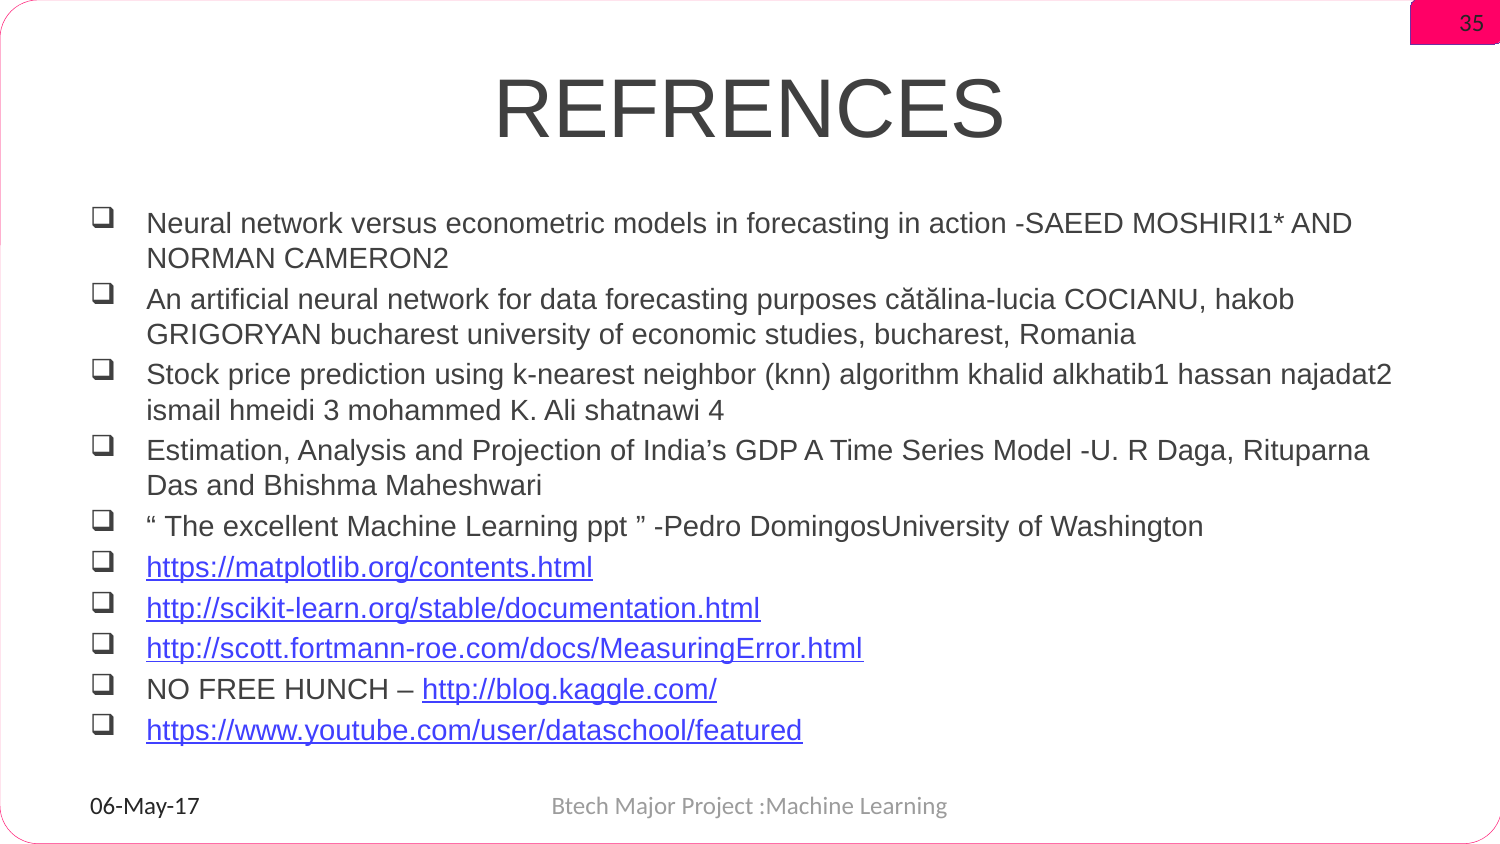

35
# REFRENCES
Neural network versus econometric models in forecasting in action -SAEED MOSHIRI1* AND NORMAN CAMERON2
An artificial neural network for data forecasting purposes cătălina-lucia COCIANU, hakob GRIGORYAN bucharest university of economic studies, bucharest, Romania
Stock price prediction using k-nearest neighbor (knn) algorithm khalid alkhatib1 hassan najadat2 ismail hmeidi 3 mohammed K. Ali shatnawi 4
Estimation, Analysis and Projection of India’s GDP A Time Series Model -U. R Daga, Rituparna Das and Bhishma Maheshwari
“ The excellent Machine Learning ppt ” -Pedro DomingosUniversity of Washington
https://matplotlib.org/contents.html
http://scikit-learn.org/stable/documentation.html
http://scott.fortmann-roe.com/docs/MeasuringError.html
NO FREE HUNCH – http://blog.kaggle.com/
https://www.youtube.com/user/dataschool/featured

06-May-17
Btech Major Project :Machine Learning